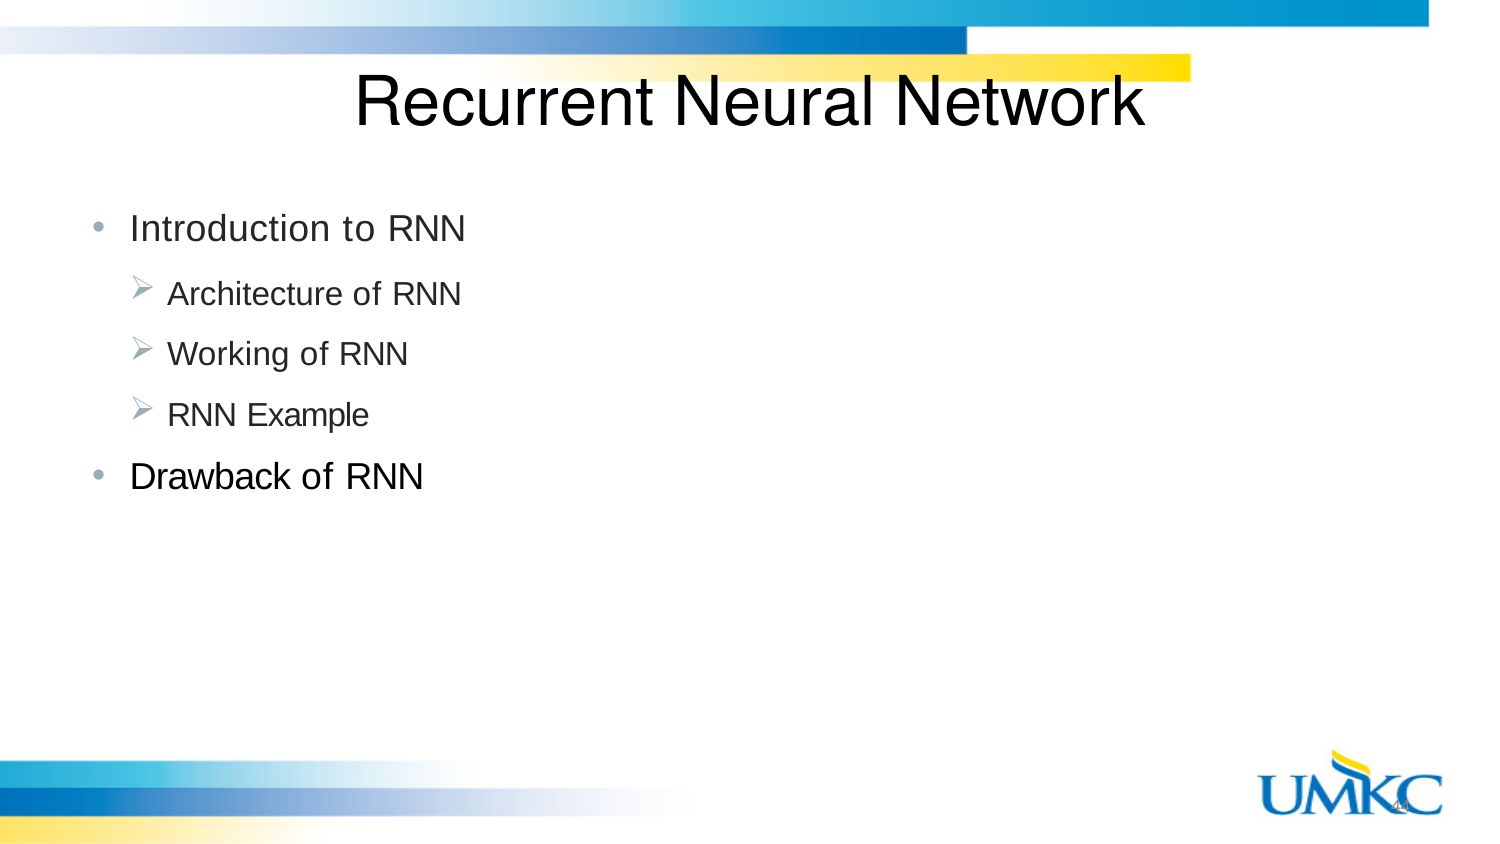

# Recurrent Neural Network
Introduction to RNN
Architecture of RNN
Working of RNN
RNN Example
Drawback of RNN

44